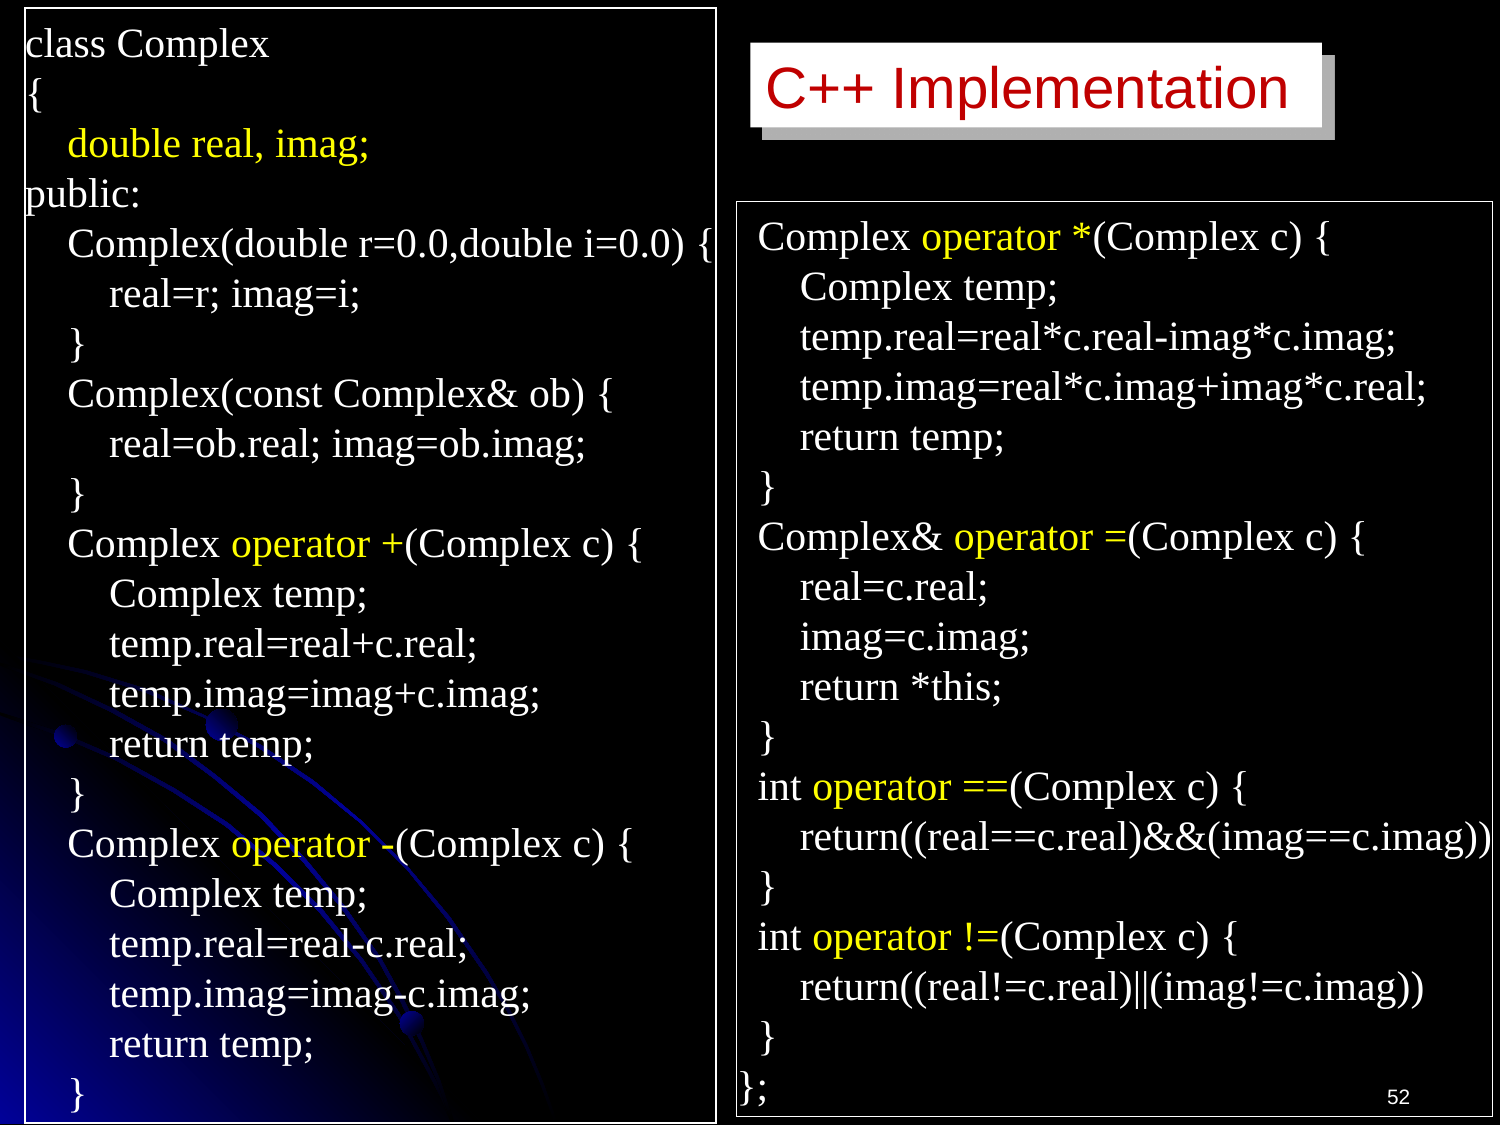

class Complex
{
    double real, imag;
public:
    Complex(double r=0.0,double i=0.0) {
        real=r; imag=i;
    }
    Complex(const Complex& ob) {
        real=ob.real; imag=ob.imag;
    }
    Complex operator +(Complex c) {
        Complex temp;
        temp.real=real+c.real;
        temp.imag=imag+c.imag;
        return temp;
    }
    Complex operator -(Complex c) {
        Complex temp;
        temp.real=real-c.real;
        temp.imag=imag-c.imag;
        return temp;
    }
C++ Implementation
  Complex operator *(Complex c) {
      Complex temp;
      temp.real=real*c.real-imag*c.imag;
      temp.imag=real*c.imag+imag*c.real;
      return temp;
  }
  Complex& operator =(Complex c) {
      real=c.real;
      imag=c.imag;
      return *this;
  }
  int operator ==(Complex c) {
      return((real==c.real)&&(imag==c.imag))
  }
  int operator !=(Complex c) {
      return((real!=c.real)||(imag!=c.imag))
  }
};

52